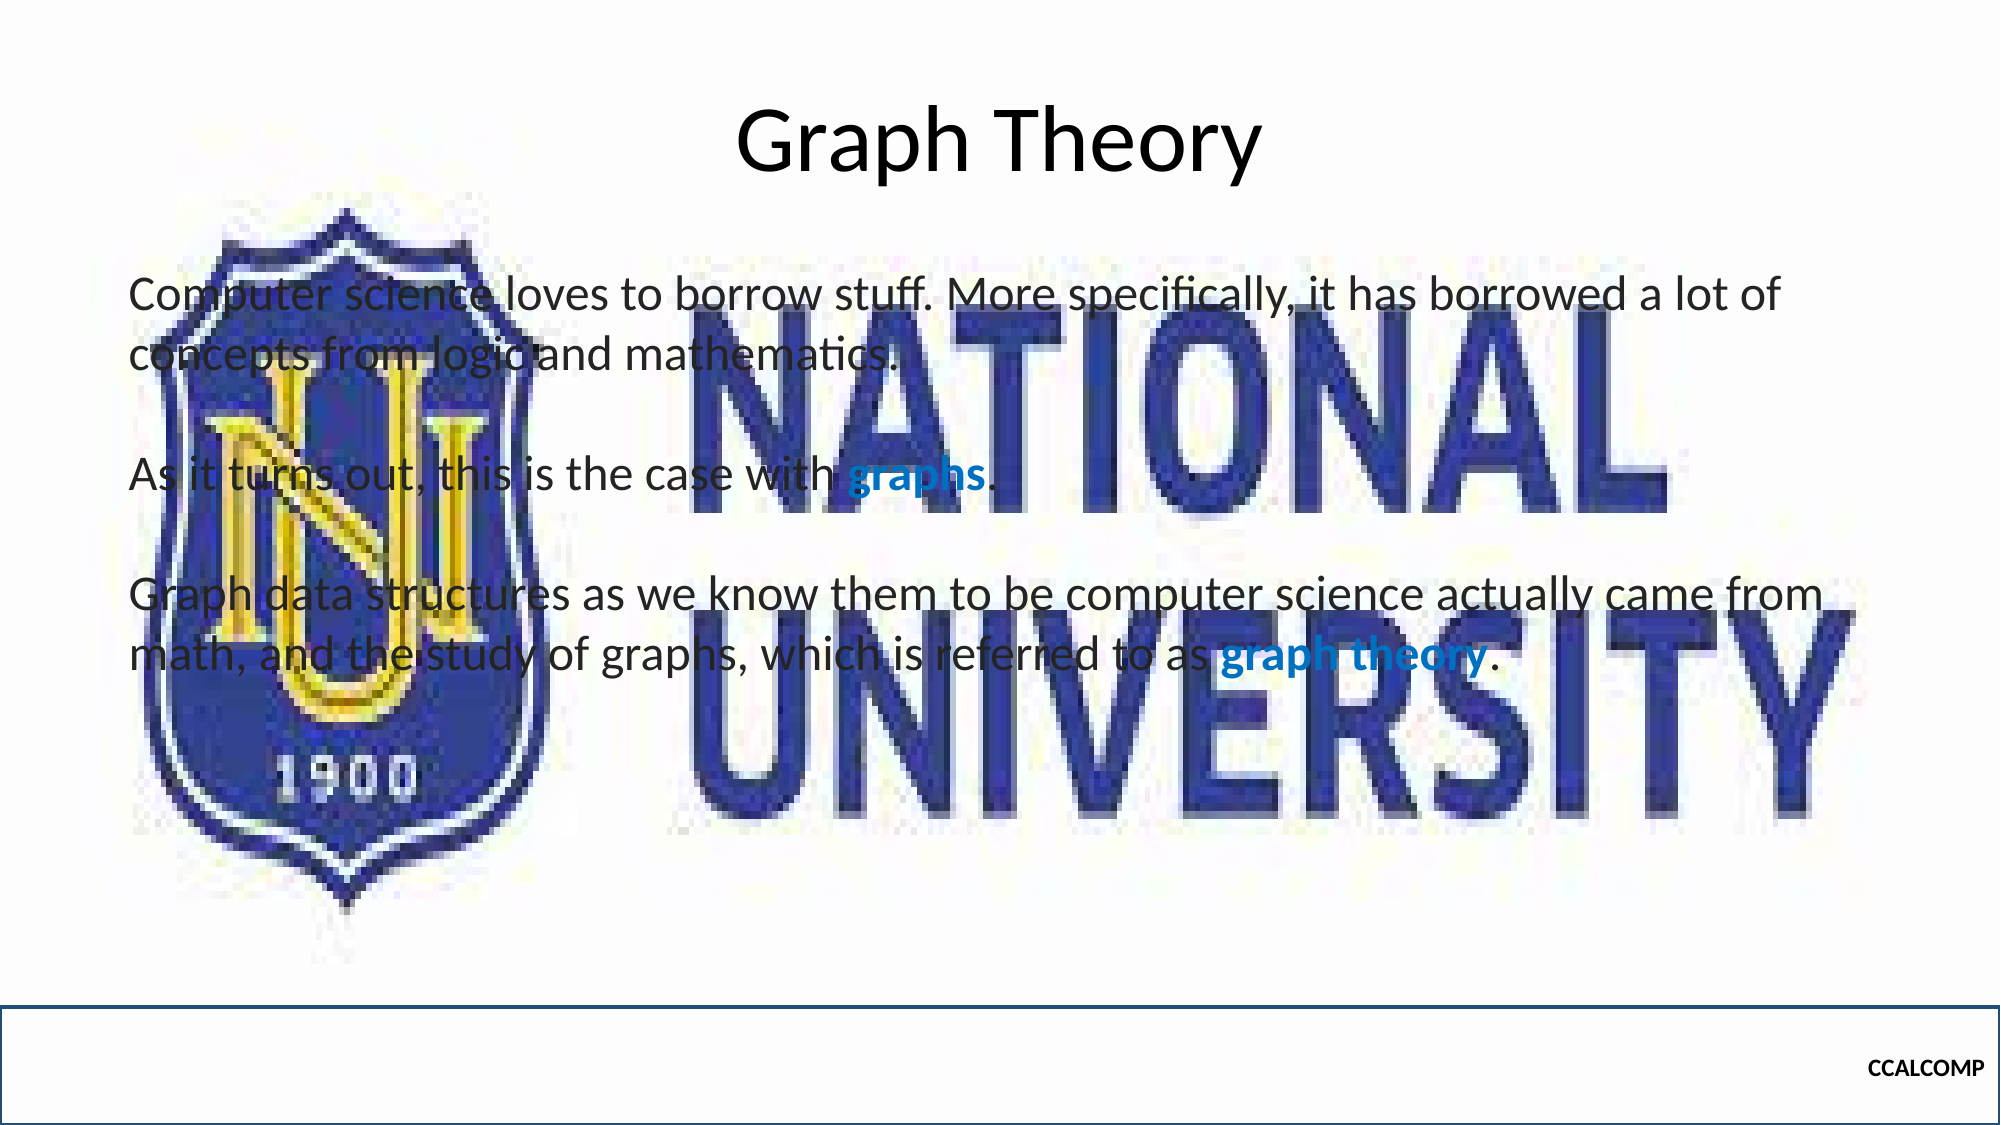

# Graph Theory
Computer science loves to borrow stuff. More specifically, it has borrowed a lot of concepts from logic and mathematics.

As it turns out, this is the case with graphs.

Graph data structures as we know them to be computer science actually came from math, and the study of graphs, which is referred to as graph theory.

CCALCOMP